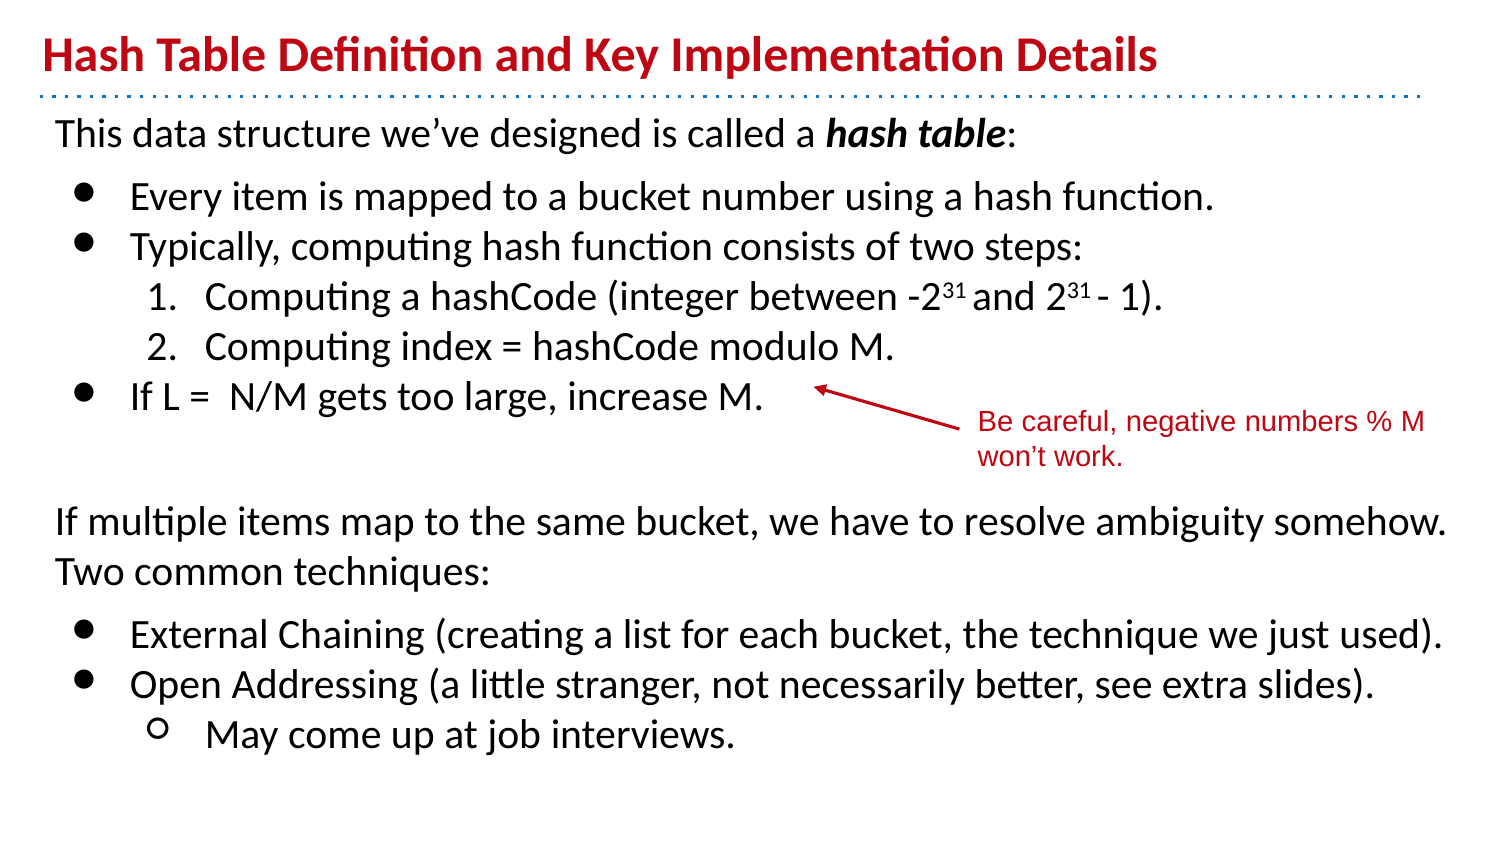

# Hash Table Definition and Key Implementation Details
This data structure we’ve designed is called a hash table:
Every item is mapped to a bucket number using a hash function.
Typically, computing hash function consists of two steps:
Computing a hashCode (integer between -231 and 231 - 1).
Computing index = hashCode modulo M.
If L =  N/M gets too large, increase M.

If multiple items map to the same bucket, we have to resolve ambiguity somehow. Two common techniques:
External Chaining (creating a list for each bucket, the technique we just used).
Open Addressing (a little stranger, not necessarily better, see extra slides).
May come up at job interviews.

Be careful, negative numbers % M won’t work.